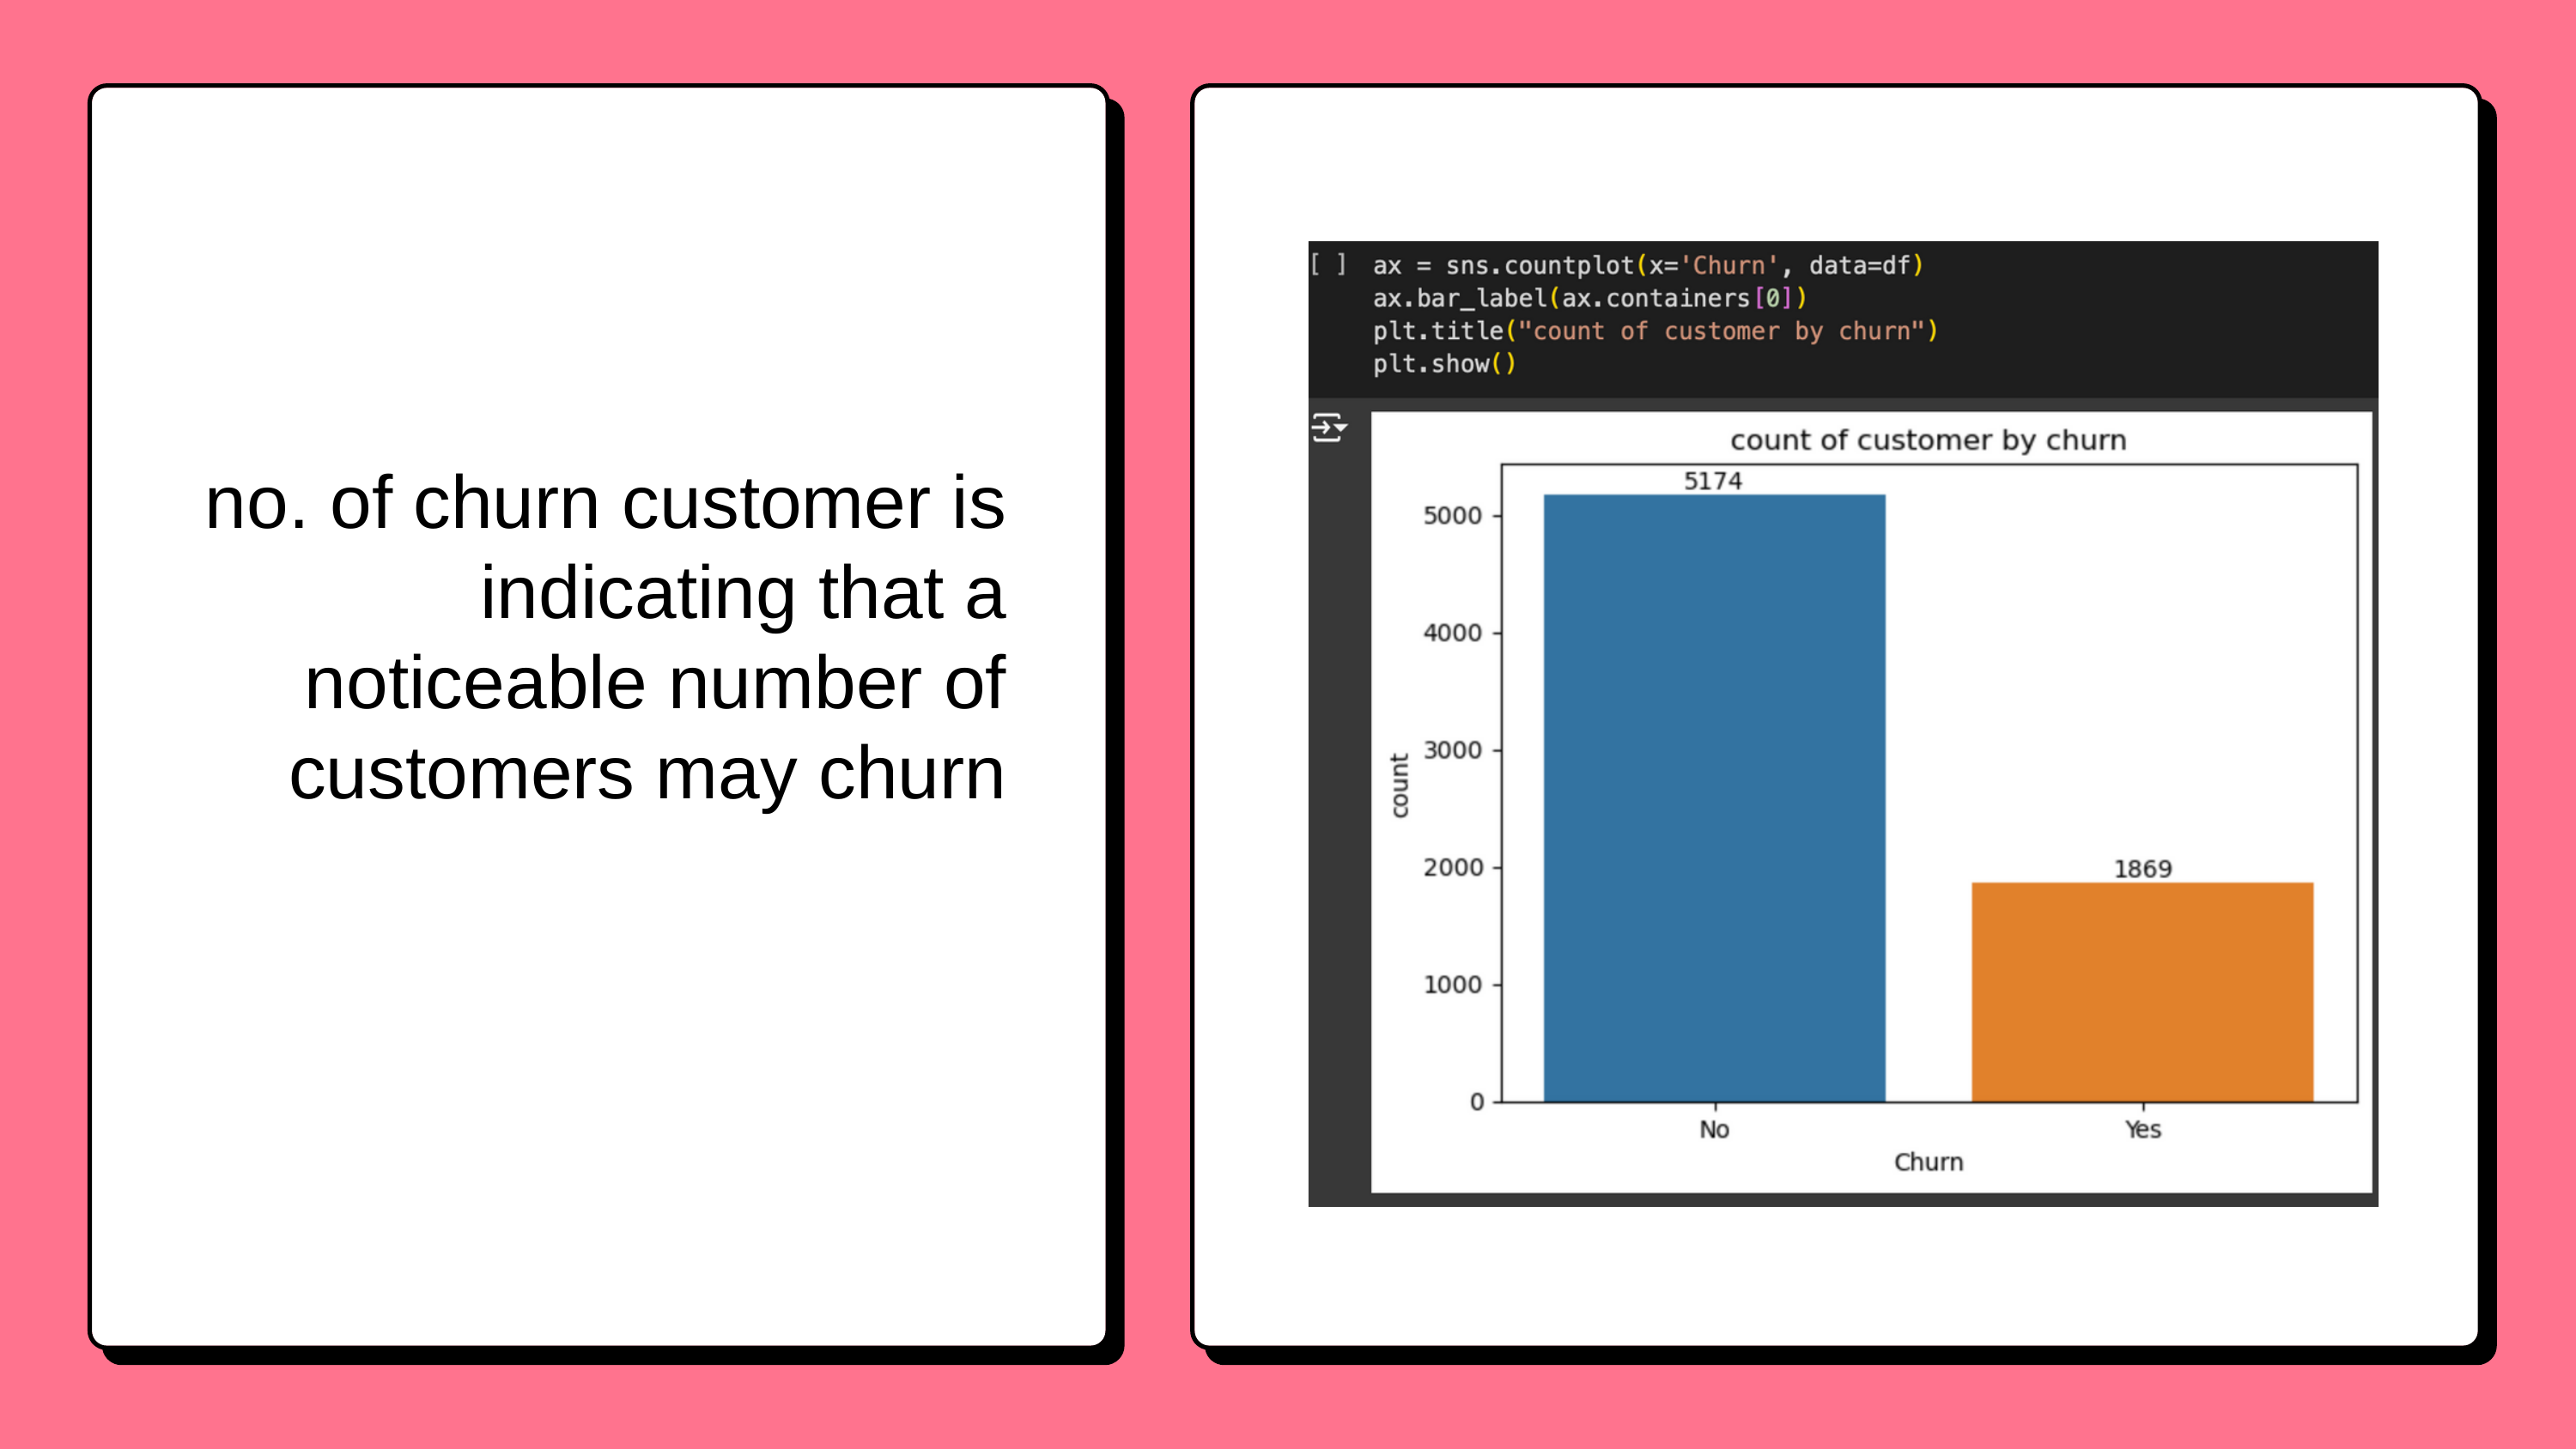

no. of churn customer is indicating that a noticeable number of customers may churn